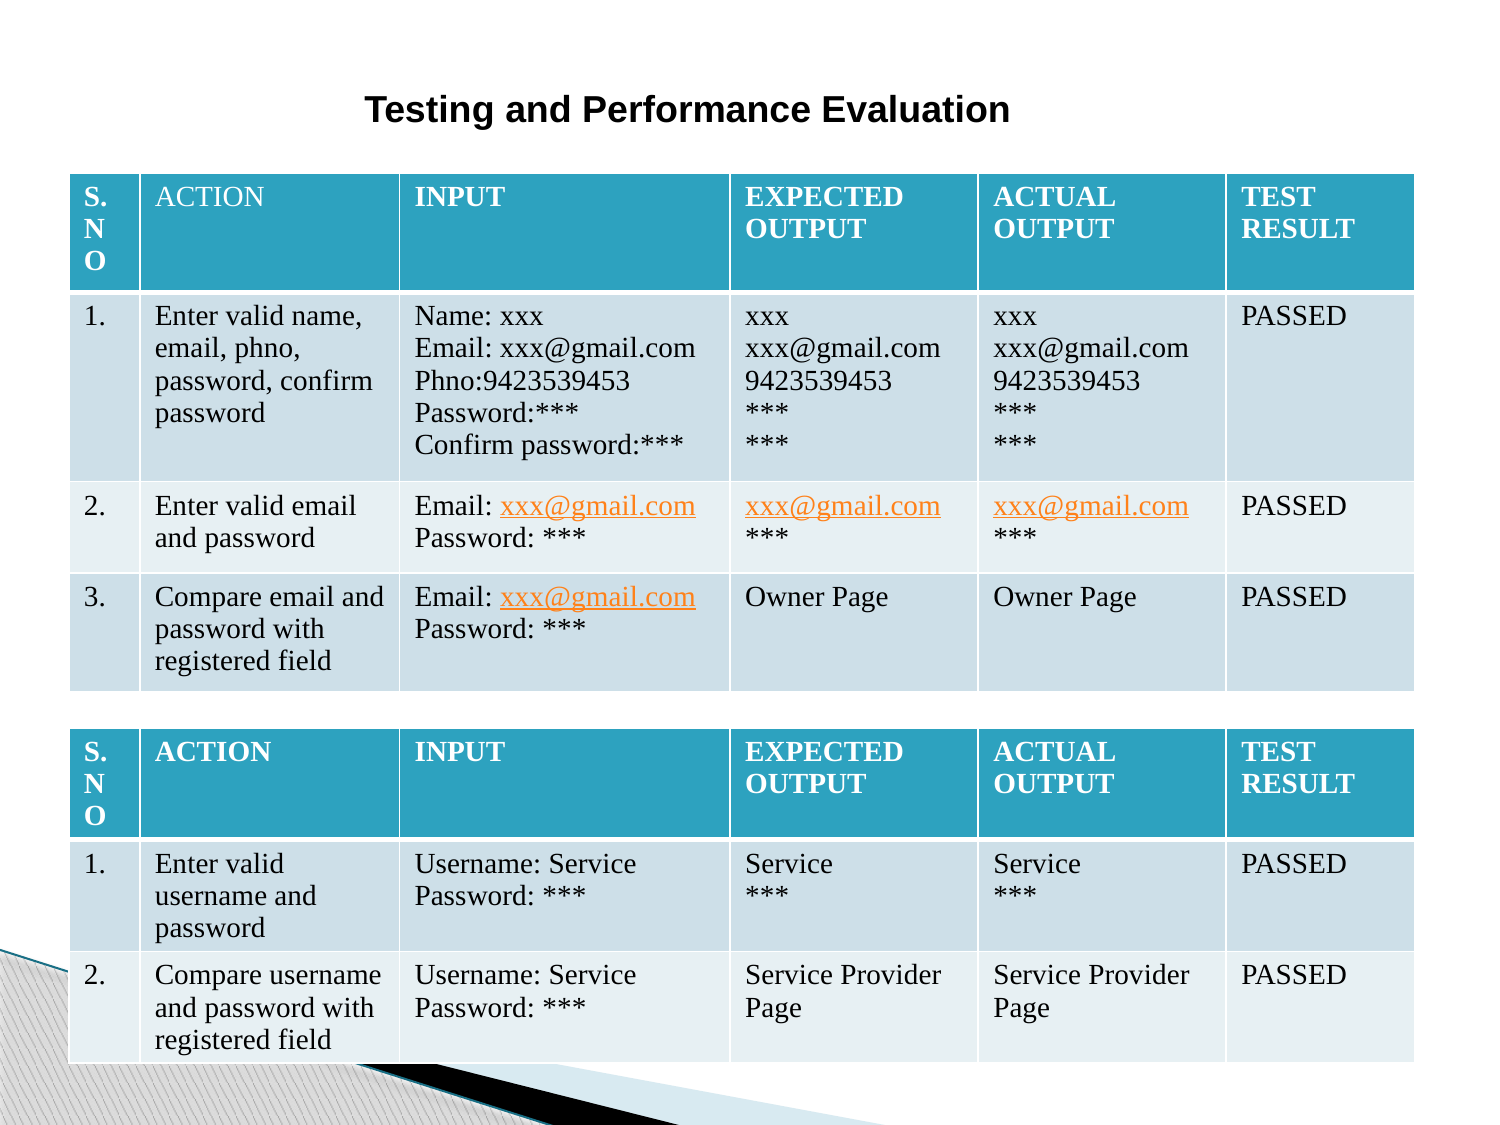

Testing and Performance Evaluation
| S.NO | ACTION | INPUT | EXPECTED OUTPUT | ACTUAL OUTPUT | TEST RESULT |
| --- | --- | --- | --- | --- | --- |
| 1. | Enter valid name, email, phno, password, confirm password | Name: xxx Email: xxx@gmail.com Phno:9423539453 Password:\*\*\* Confirm password:\*\*\* | xxx xxx@gmail.com 9423539453 \*\*\* \*\*\* | xxx xxx@gmail.com 9423539453 \*\*\* \*\*\* | PASSED |
| 2. | Enter valid email and password | Email: xxx@gmail.com Password: \*\*\* | xxx@gmail.com \*\*\* | xxx@gmail.com \*\*\* | PASSED |
| 3. | Compare email and password with registered field | Email: xxx@gmail.com Password: \*\*\* | Owner Page | Owner Page | PASSED |
| S.NO | ACTION | INPUT | EXPECTED OUTPUT | ACTUAL OUTPUT | TEST RESULT |
| --- | --- | --- | --- | --- | --- |
| 1. | Enter valid username and password | Username: Service Password: \*\*\* | Service \*\*\* | Service \*\*\* | PASSED |
| 2. | Compare username and password with registered field | Username: Service Password: \*\*\* | Service Provider Page | Service Provider Page | PASSED |